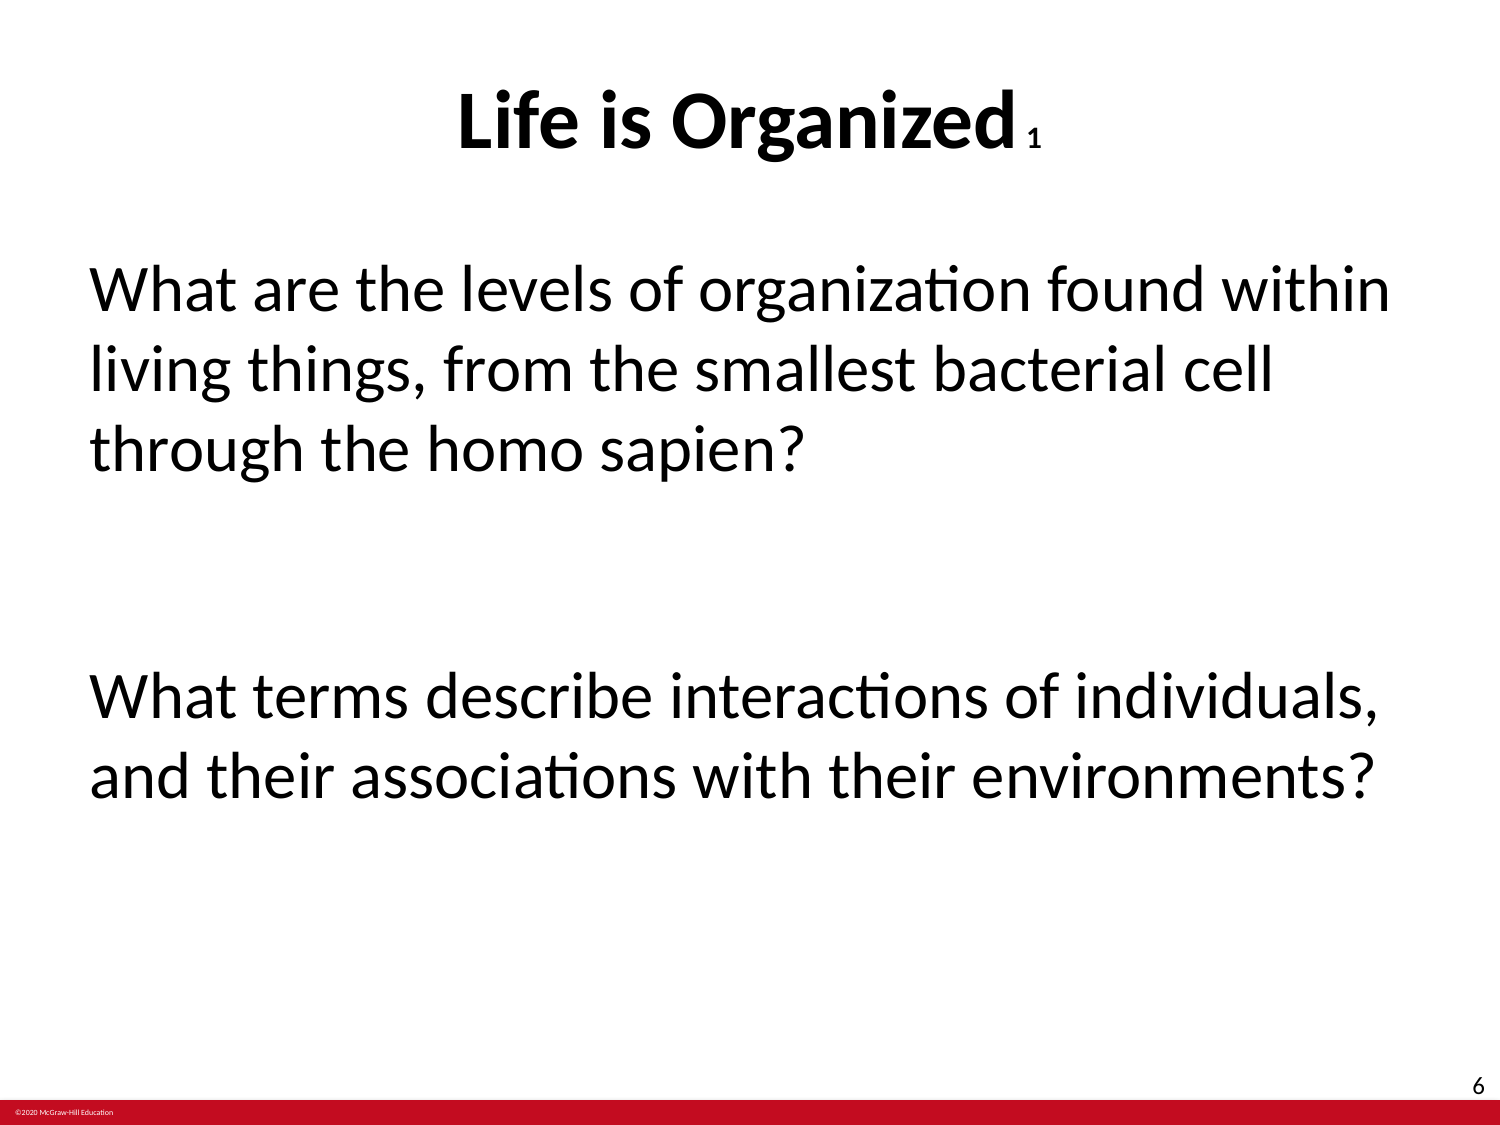

# Life is Organized 1
What are the levels of organization found within living things, from the smallest bacterial cell through the homo sapien?

What terms describe interactions of individuals, and their associations with their environments?